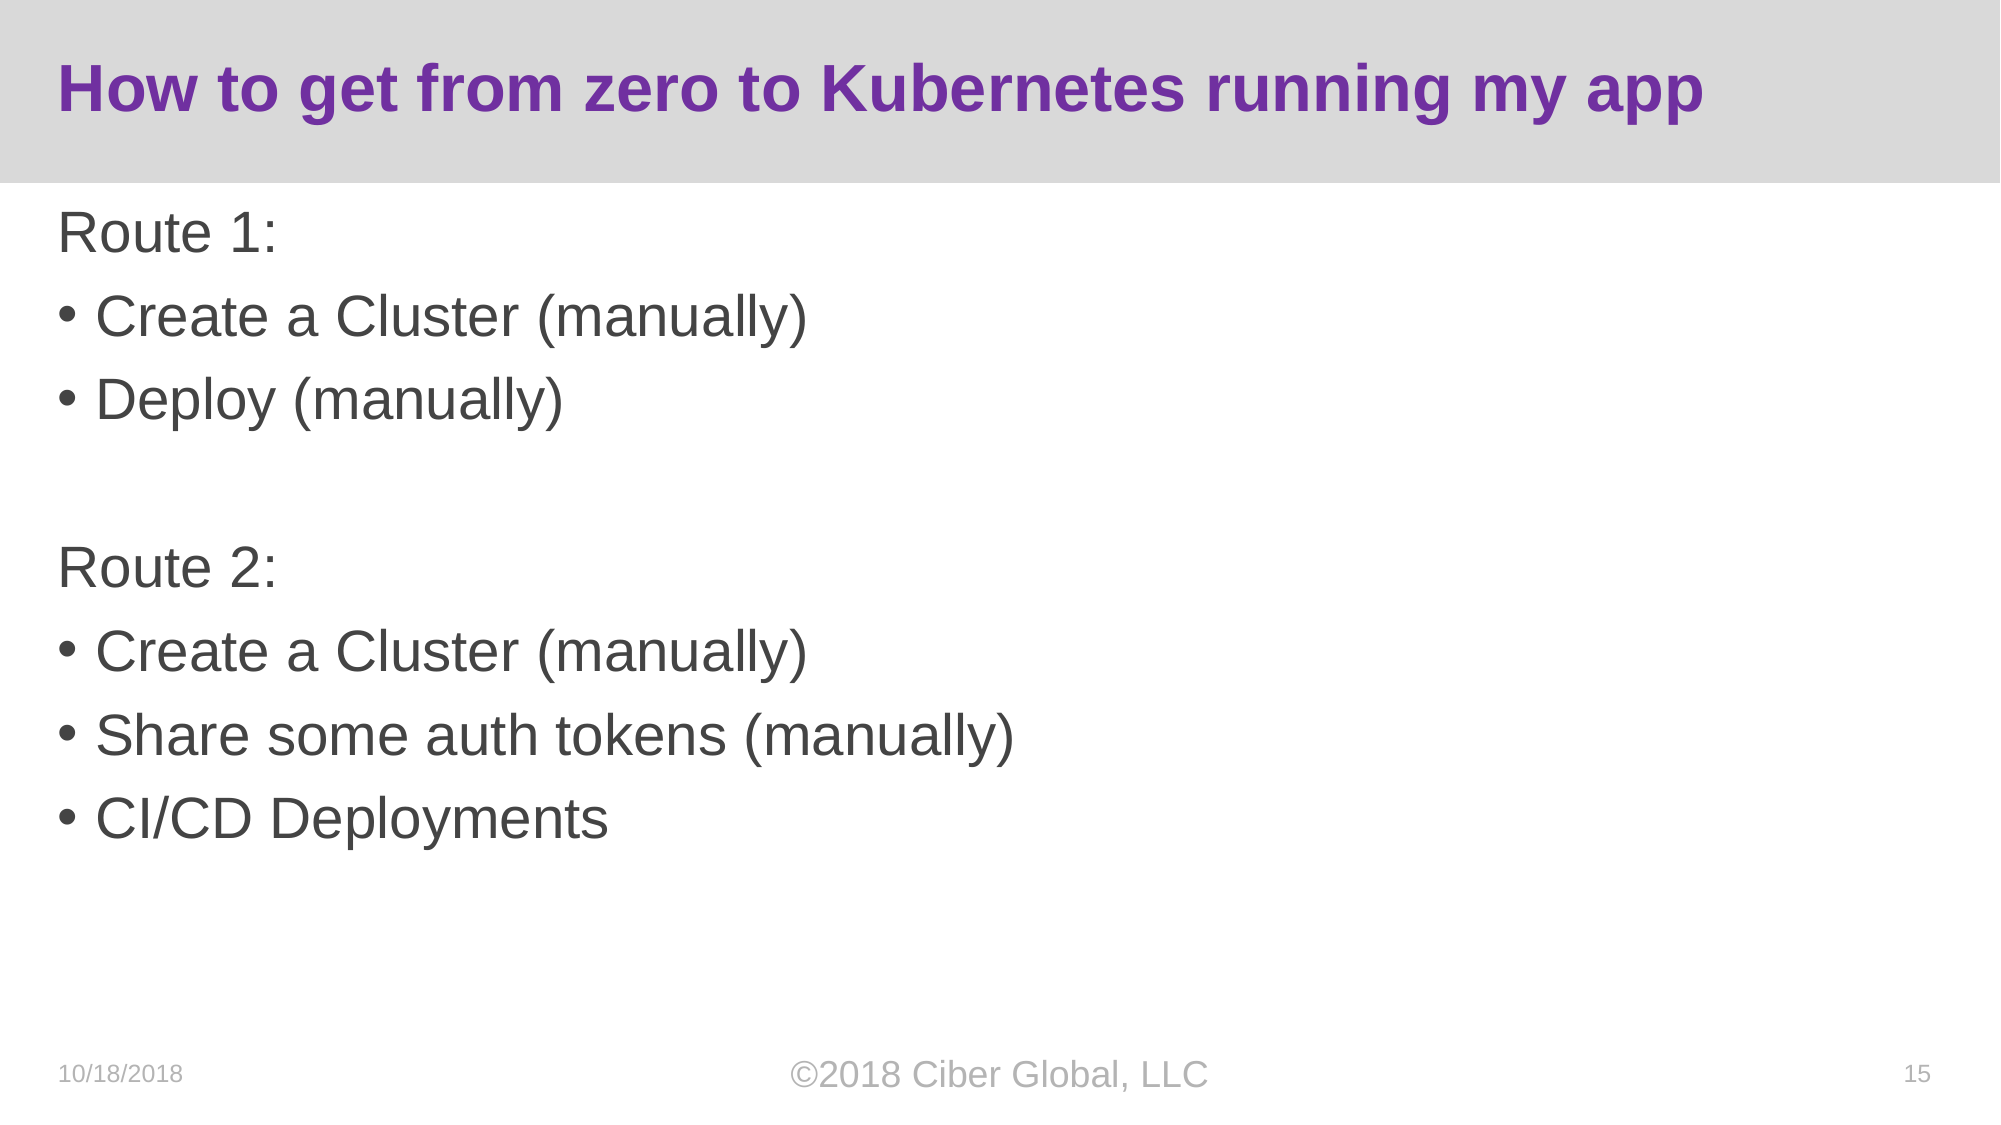

# How to get from zero to Kubernetes running my app
Route 1:
Create a Cluster (manually)
Deploy (manually)

Route 2:
Create a Cluster (manually)
Share some auth tokens (manually)
CI/CD Deployments
10/18/2018
©2018 Ciber Global, LLC
15